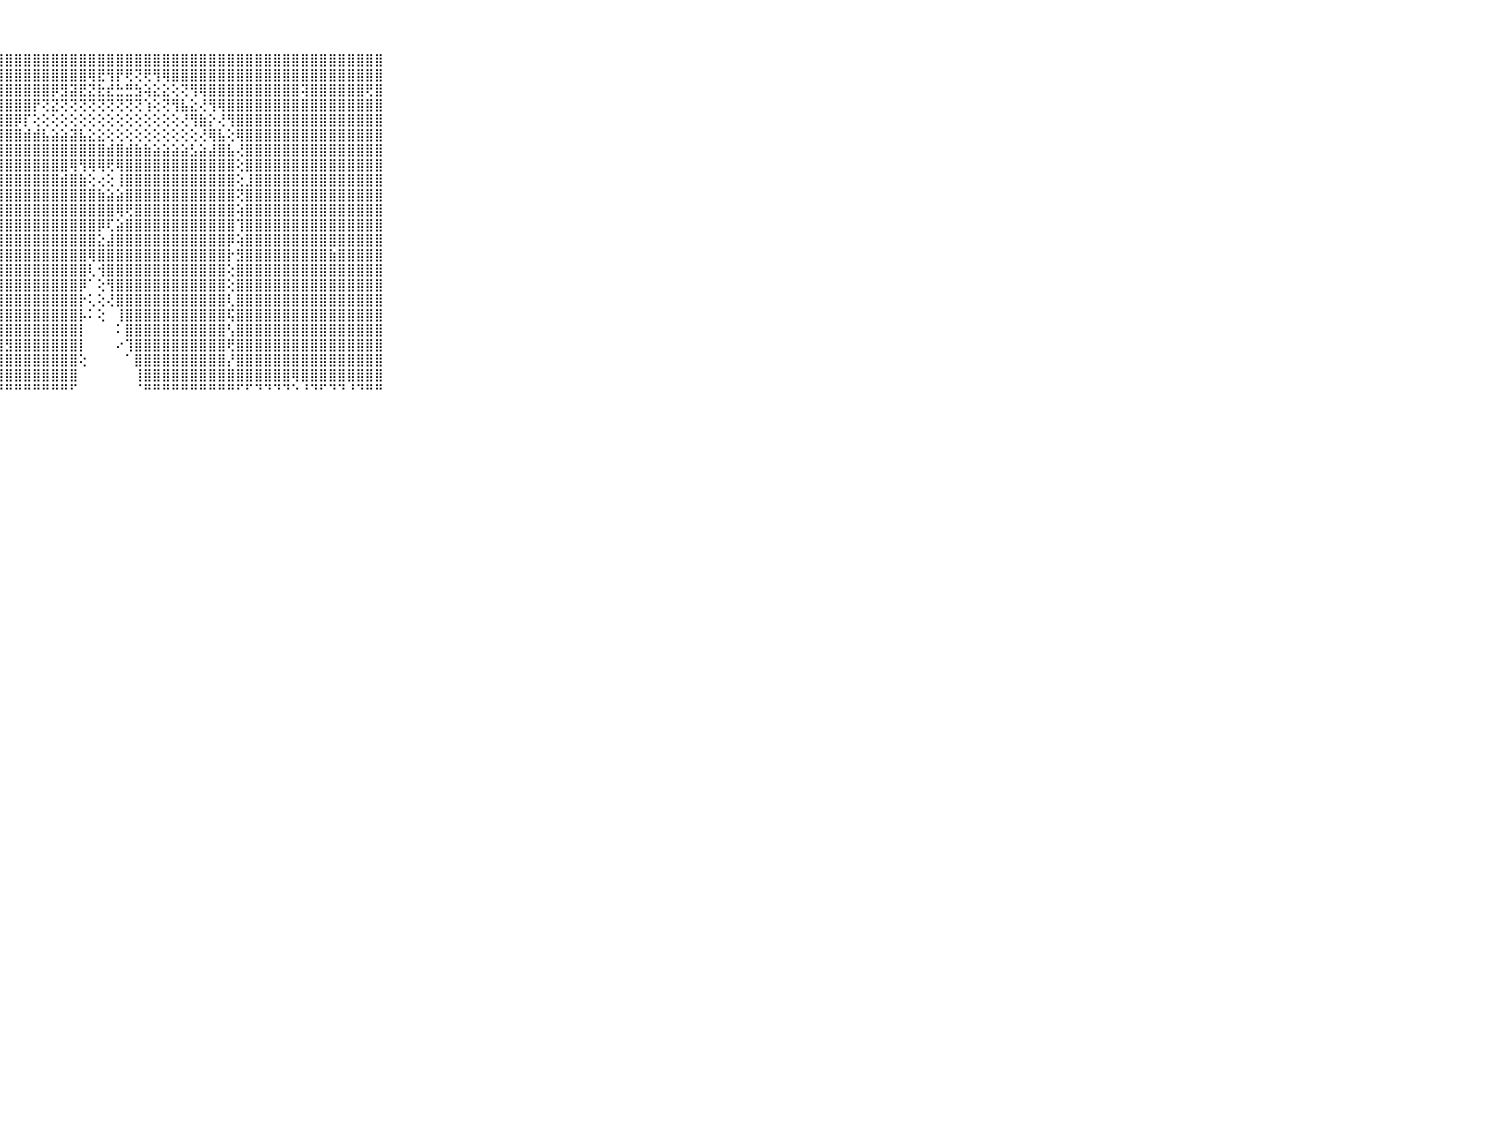

⠀⠀⠀⠀⠀⠀⠀⠀⠀⠀⠀⣿⣿⣿⣿⣿⣿⣿⣿⣿⣿⣿⣿⣿⣿⣿⣿⣿⣿⣿⣿⣿⣿⣿⣿⣿⣿⣿⣿⣿⣿⣿⣿⣿⣿⣿⣿⣿⣿⣿⣿⣿⣿⣿⣿⣿⣿⣿⣿⣿⣿⣿⣿⣿⣿⣿⣿⣿⣿⠀⠀⠀⠀⠀⠀⠀⠀⠀⠀⠀⠀
⠀⠀⠀⠀⠀⠀⠀⠀⠀⠀⠀⣿⣿⣿⣿⣿⣿⣿⣿⣿⣿⣿⣿⣿⣿⣿⣿⣿⣿⣿⣿⣿⣿⣿⣿⣿⣿⢿⣟⢻⡟⢟⢝⢟⢻⢿⣿⣿⣿⣿⣿⣿⣿⣿⣿⣿⣿⣿⣿⣿⣿⣿⣿⣿⣿⣿⣿⣿⣿⠀⠀⠀⠀⠀⠀⠀⠀⠀⠀⠀⠀
⠀⠀⠀⠀⠀⠀⠀⠀⠀⠀⠀⣿⣿⣿⣿⣿⣿⣿⣿⣿⣿⣿⣿⣿⣿⣿⣿⣿⣿⣿⣿⣿⣿⡿⣻⣽⣟⣝⣗⣞⣓⣛⣳⢵⣕⣕⢕⢝⢻⢿⣿⣿⣿⣿⣿⣿⣿⣿⣿⣿⢽⣿⣿⣿⣿⣿⣿⢟⣿⠀⠀⠀⠀⠀⠀⠀⠀⠀⠀⠀⠀
⠀⠀⠀⠀⠀⠀⠀⠀⠀⠀⠀⣿⣿⣿⣿⣿⣿⣿⣿⣿⣿⣿⣿⣿⣿⣿⣿⣿⣿⣿⣿⡟⢝⣝⢝⢝⢝⢝⢝⢝⢝⢝⢝⢱⢕⢝⢻⣧⣕⢜⢻⢿⣿⣿⣿⣿⣿⣿⣿⣿⣿⣿⣿⣿⣿⣿⣿⣿⣿⠀⠀⠀⠀⠀⠀⠀⠀⠀⠀⠀⠀
⠀⠀⠀⠀⠀⠀⠀⠀⠀⠀⠀⣿⣿⣿⣿⣿⣿⣿⣿⣿⣿⣿⣿⣿⣿⣿⣿⣿⣿⡿⡏⢕⢕⢕⢕⢕⢕⢕⢕⢕⢕⢕⢕⢕⢕⢕⢕⢜⢻⣷⡕⢜⢻⣿⣿⣿⣿⣿⣿⣿⣿⣿⣿⣿⣿⣿⣿⣿⣿⠀⠀⠀⠀⠀⠀⠀⠀⠀⠀⠀⠀
⠀⠀⠀⠀⠀⠀⠀⠀⠀⠀⠀⣿⣿⣿⣿⣿⣿⣿⣿⣿⣿⣿⣿⣿⣿⣿⣿⣿⣿⣿⣾⣾⣧⣵⣵⣽⣧⣕⣕⢕⢕⢕⢕⢕⢕⢕⢕⢕⢕⢜⢿⣧⢕⢿⣿⣿⣿⣿⣿⣿⣿⣿⣿⣿⣿⣿⣿⣿⣿⠀⠀⠀⠀⠀⠀⠀⠀⠀⠀⠀⠀
⠀⠀⠀⠀⠀⠀⠀⠀⠀⠀⠀⣿⣿⣿⣿⣿⣿⣿⣿⣿⣿⣿⣿⣿⣿⣿⣿⣿⣿⣿⣿⣿⣿⣿⣿⣿⣿⣿⣿⣾⣿⣾⣷⣷⣵⣵⣵⣵⣣⣵⣼⣿⣧⢜⣿⣿⣿⣿⣿⣿⣿⣿⣿⣿⣿⣿⣿⣿⣿⠀⠀⠀⠀⠀⠀⠀⠀⠀⠀⠀⠀
⠀⠀⠀⠀⠀⠀⠀⠀⠀⠀⠀⣿⣿⣿⣿⣿⣿⣿⣿⣿⣿⣿⣿⣿⣿⣿⣿⣿⣿⣿⣿⣿⣿⣿⣿⢿⢻⢿⢿⢟⢿⣿⣿⣿⣿⣿⣿⣿⣿⣿⣿⣿⣿⢕⣿⣿⣿⣿⣿⣿⣿⣿⣿⣿⣿⣿⣿⣿⣿⠀⠀⠀⠀⠀⠀⠀⠀⠀⠀⠀⠀
⠀⠀⠀⠀⠀⠀⠀⠀⠀⠀⠀⣿⣿⣿⣿⣿⣿⣿⣿⣿⣿⣿⣿⣿⣿⣿⣿⣿⣿⣿⣿⣿⣿⣿⣾⣿⣷⢕⢔⢕⢸⣿⣿⣿⣿⣿⣿⣿⣿⣿⣿⣿⣿⢕⣸⣿⣿⣿⣿⣿⣿⣿⣿⣿⣿⣿⣿⣿⣿⠀⠀⠀⠀⠀⠀⠀⠀⠀⠀⠀⠀
⠀⠀⠀⠀⠀⠀⠀⠀⠀⠀⠀⣿⣿⣿⣿⣿⣿⣿⣿⣿⣿⣿⣿⣿⣿⣿⣿⣿⣿⣿⣿⣿⣿⣿⣿⣿⣿⣿⣷⣵⣵⣿⣿⣿⣿⣿⣿⣿⣿⣿⣿⣿⣿⢝⣿⣿⣿⣿⣿⣿⣿⣿⣿⣿⣿⣿⣿⣿⣿⠀⠀⠀⠀⠀⠀⠀⠀⠀⠀⠀⠀
⠀⠀⠀⠀⠀⠀⠀⠀⠀⠀⠀⣿⣿⣿⣿⣿⣿⣿⣿⣿⣿⣿⣿⣿⣿⣿⣿⣿⣿⣿⣿⣿⣿⣿⣿⣿⣿⣿⣿⣿⢿⢟⣿⣿⣿⣿⣿⣿⣿⣿⣿⣿⣿⢵⣿⣿⣿⣿⣿⣿⣿⣿⣿⣿⣿⣿⣿⣿⣿⠀⠀⠀⠀⠀⠀⠀⠀⠀⠀⠀⠀
⠀⠀⠀⠀⠀⠀⠀⠀⠀⠀⠀⣿⣿⣿⣿⣿⣿⣿⣿⣿⣿⣿⣿⣿⣿⣿⣿⣿⣿⣿⣿⣿⣿⣿⣿⣿⣿⣿⡿⢏⣵⣿⣿⣿⣿⣿⣿⣿⣿⣿⣿⣿⣿⢹⣿⣿⣿⣿⣿⣿⣿⣿⣿⣿⣿⣿⣿⣿⣿⠀⠀⠀⠀⠀⠀⠀⠀⠀⠀⠀⠀
⠀⠀⠀⠀⠀⠀⠀⠀⠀⠀⠀⣿⣿⣿⣿⣿⣟⣿⣻⣿⣿⣿⣻⣿⣿⣿⣿⣿⣿⣿⣿⣿⣿⣿⣿⣿⣿⣿⣕⣼⣿⣿⣿⣿⣿⣿⣿⣿⣿⣿⣿⣿⡿⢵⣿⣿⣿⣿⣿⣿⣿⣿⣿⣿⣿⣿⣿⣿⣿⠀⠀⠀⠀⠀⠀⠀⠀⠀⠀⠀⠀
⠀⠀⠀⠀⠀⠀⠀⠀⠀⠀⠀⣿⣿⣿⣿⣿⣿⣿⣿⣿⣿⣿⣿⣿⣿⣿⣿⣿⣿⣿⣿⣿⣿⣿⣿⣿⣿⢿⣿⣿⣿⣿⣿⣿⣿⣿⣿⣿⣿⣿⣿⣿⡗⣻⣿⣿⣿⣿⣿⣿⣿⣿⣿⣷⣿⣿⣿⣿⣿⠀⠀⠀⠀⠀⠀⠀⠀⠀⠀⠀⠀
⠀⠀⠀⠀⠀⠀⠀⠀⠀⠀⠀⣿⣿⣿⣿⣿⣿⣿⣿⣿⣿⣿⣿⣿⣿⣿⣿⣿⣿⣿⣿⣿⣿⣿⣿⣿⣿⢇⢺⣿⣿⣿⣿⣿⣿⣿⣿⣿⣿⣿⣿⣿⢕⣿⣿⣿⣿⣿⣿⣿⣿⣿⣿⣿⣿⣿⣿⣿⣿⠀⠀⠀⠀⠀⠀⠀⠀⠀⠀⠀⠀
⠀⠀⠀⠀⠀⠀⠀⠀⠀⠀⠀⣿⣿⣿⣿⣿⣿⣿⣿⣿⣿⣿⣿⣿⣿⣿⣿⣿⣿⣿⣿⣿⣿⣿⣿⣿⡿⠁⢕⢻⣿⣿⣿⣿⣿⣿⣿⣿⣿⣿⣿⣿⢕⣿⣿⣿⣿⣿⣿⣿⣿⣿⣿⣿⣿⣿⣿⣿⣿⠀⠀⠀⠀⠀⠀⠀⠀⠀⠀⠀⠀
⠀⠀⠀⠀⠀⠀⠀⠀⠀⠀⠀⣿⣿⣿⣿⣿⣿⣿⣿⣿⣿⣿⣿⣿⣿⣿⣿⣿⣿⣿⣿⣿⣿⣿⣿⣿⡗⢅⢕⢜⣿⣿⣿⣿⣿⣿⣿⣿⣿⣿⣿⣿⢇⣿⣿⣿⣿⣿⣿⣿⣿⣿⣿⣿⣿⣿⣿⣿⣿⠀⠀⠀⠀⠀⠀⠀⠀⠀⠀⠀⠀
⠀⠀⠀⠀⠀⠀⠀⠀⠀⠀⠀⣿⣿⣿⣿⣿⣿⣿⣿⣿⣿⣿⣿⣿⣿⣿⣿⣿⣿⣿⣿⣿⣿⣿⣿⣿⡧⠅⢕⠀⢸⣿⣿⣿⣿⣿⣿⣿⣿⣿⣿⣿⢯⣿⣿⣿⣿⣿⣿⣿⣿⣿⣿⣿⣿⣿⣿⣿⣿⠀⠀⠀⠀⠀⠀⠀⠀⠀⠀⠀⠀
⠀⠀⠀⠀⠀⠀⠀⠀⠀⠀⠀⣿⣿⣿⣿⣿⣿⣿⣿⣿⣿⣿⣿⣿⣿⣿⣿⣿⣿⣿⣿⣿⣿⣿⣿⣿⡇⠀⠀⠀⠅⣿⣿⣿⣿⣿⣿⣿⣿⣿⣿⣿⢣⣿⣿⣿⣿⣿⣿⣿⣿⣿⣿⣿⣿⣿⣿⣿⣿⠀⠀⠀⠀⠀⠀⠀⠀⠀⠀⠀⠀
⠀⠀⠀⠀⠀⠀⠀⠀⠀⠀⠀⣿⣿⣿⣿⣿⣿⣿⣿⣿⣿⣿⣿⣿⣿⣿⣿⣿⣻⣿⣿⣿⣿⣿⣿⣿⡇⠀⠀⠀⠔⢹⣿⣿⣿⣿⣿⣿⣿⣿⣿⣿⢟⣿⣿⣿⣿⣿⣿⣿⣿⣿⣿⣿⣿⣿⣿⣿⣿⠀⠀⠀⠀⠀⠀⠀⠀⠀⠀⠀⠀
⠀⠀⠀⠀⠀⠀⠀⠀⠀⠀⠀⣿⣿⣿⣿⣿⣿⣿⣿⣿⣿⣿⣿⣿⣿⣿⣿⣿⣿⣿⣿⣿⣿⣿⣿⣿⢕⠀⠀⠀⠀⠁⣿⣿⣿⣿⣿⣿⣿⣿⣿⣿⡜⣿⣿⣿⣿⣿⣿⣿⣿⣿⣿⣿⣿⣿⣿⣿⣿⠀⠀⠀⠀⠀⠀⠀⠀⠀⠀⠀⠀
⠀⠀⠀⠀⠀⠀⠀⠀⠀⠀⠀⣿⣿⣿⣿⣿⣿⣿⣿⣿⣿⣿⣿⣿⣿⣿⣿⣿⣿⣿⣿⣿⣿⣿⣿⣿⠀⠀⠀⠀⠀⠀⢸⣿⣿⣿⣿⣿⣿⣿⣿⣿⣿⣿⣿⣿⣿⣿⣿⢿⣿⣿⣿⣿⣿⣿⣿⣿⣿⠀⠀⠀⠀⠀⠀⠀⠀⠀⠀⠀⠀
⠀⠀⠀⠀⠀⠀⠀⠀⠀⠀⠀⠛⠛⠛⠛⠛⠛⠛⠛⠛⠛⠛⠛⠛⠛⠛⠛⠛⠛⠛⠛⠛⠛⠛⠛⠋⠀⠀⠀⠀⠀⠀⠈⠛⠛⠛⠛⠛⠛⠛⠛⠛⠛⠋⠋⠙⠙⠙⠙⠑⠘⠙⠋⠙⠙⠘⠙⠛⠛⠀⠀⠀⠀⠀⠀⠀⠀⠀⠀⠀⠀